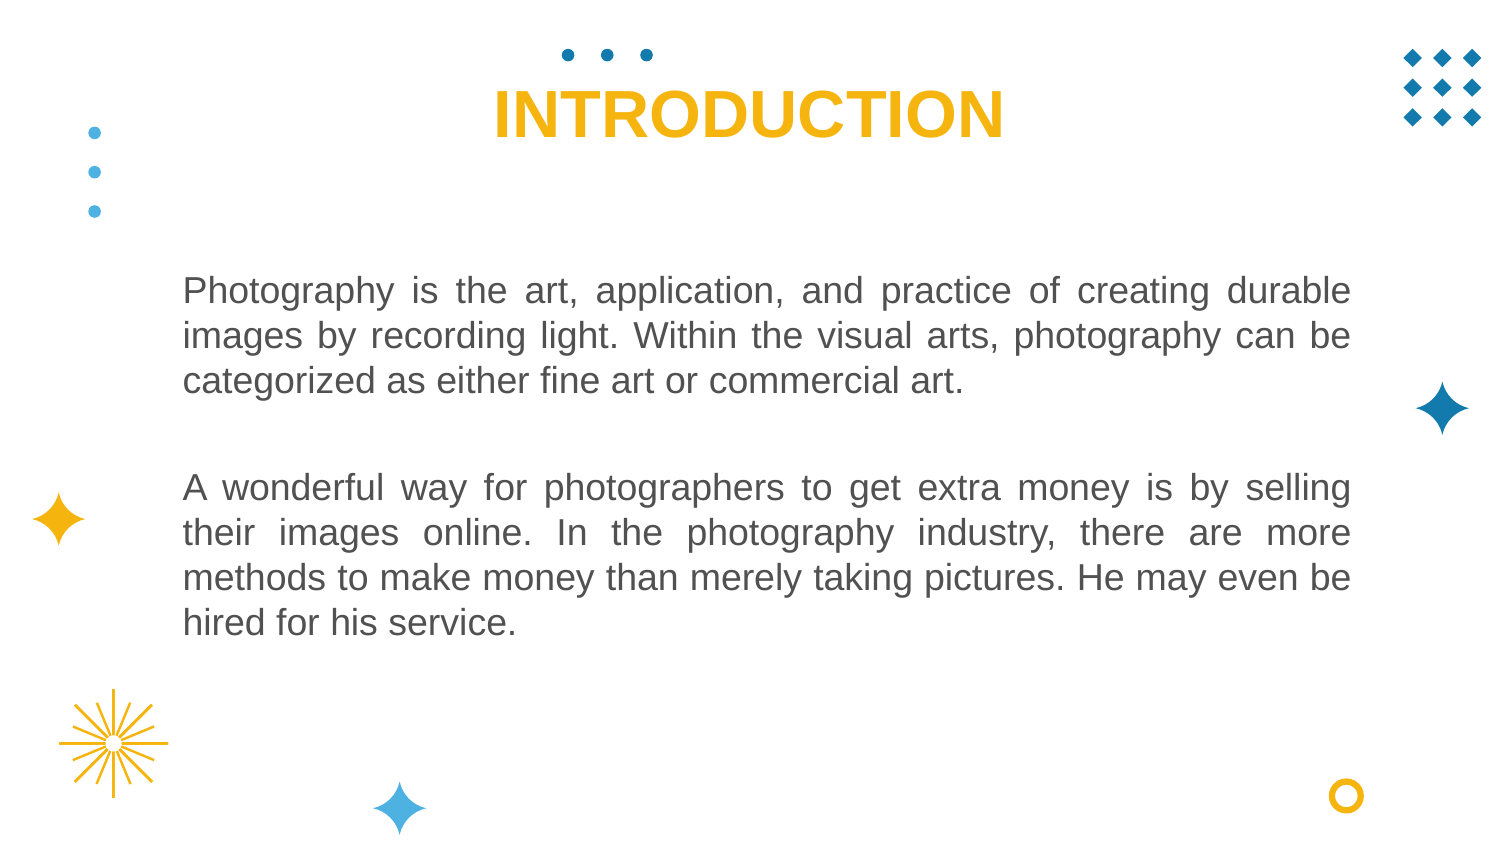

# INTRODUCTION
Photography is the art, application, and practice of creating durable images by recording light. Within the visual arts, photography can be categorized as either fine art or commercial art.

A wonderful way for photographers to get extra money is by selling their images online. In the photography industry, there are more methods to make money than merely taking pictures. He may even be hired for his service.